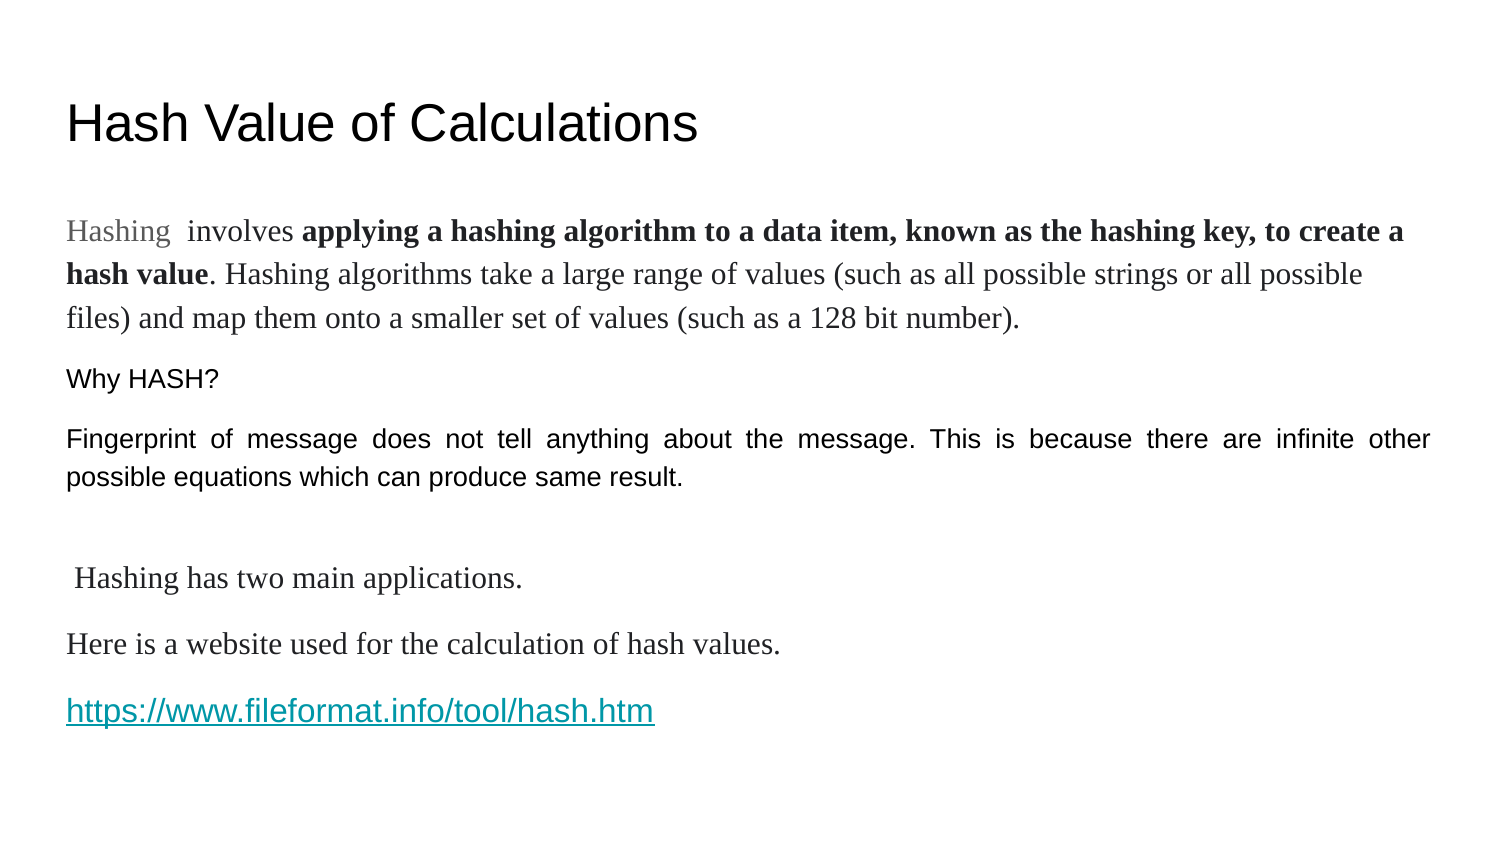

# Hash Value of Calculations
Hashing  involves applying a hashing algorithm to a data item, known as the hashing key, to create a hash value. Hashing algorithms take a large range of values (such as all possible strings or all possible files) and map them onto a smaller set of values (such as a 128 bit number).
Why HASH?
Fingerprint of message does not tell anything about the message. This is because there are infinite other possible equations which can produce same result.

 Hashing has two main applications.
Here is a website used for the calculation of hash values.
https://www.fileformat.info/tool/hash.htm